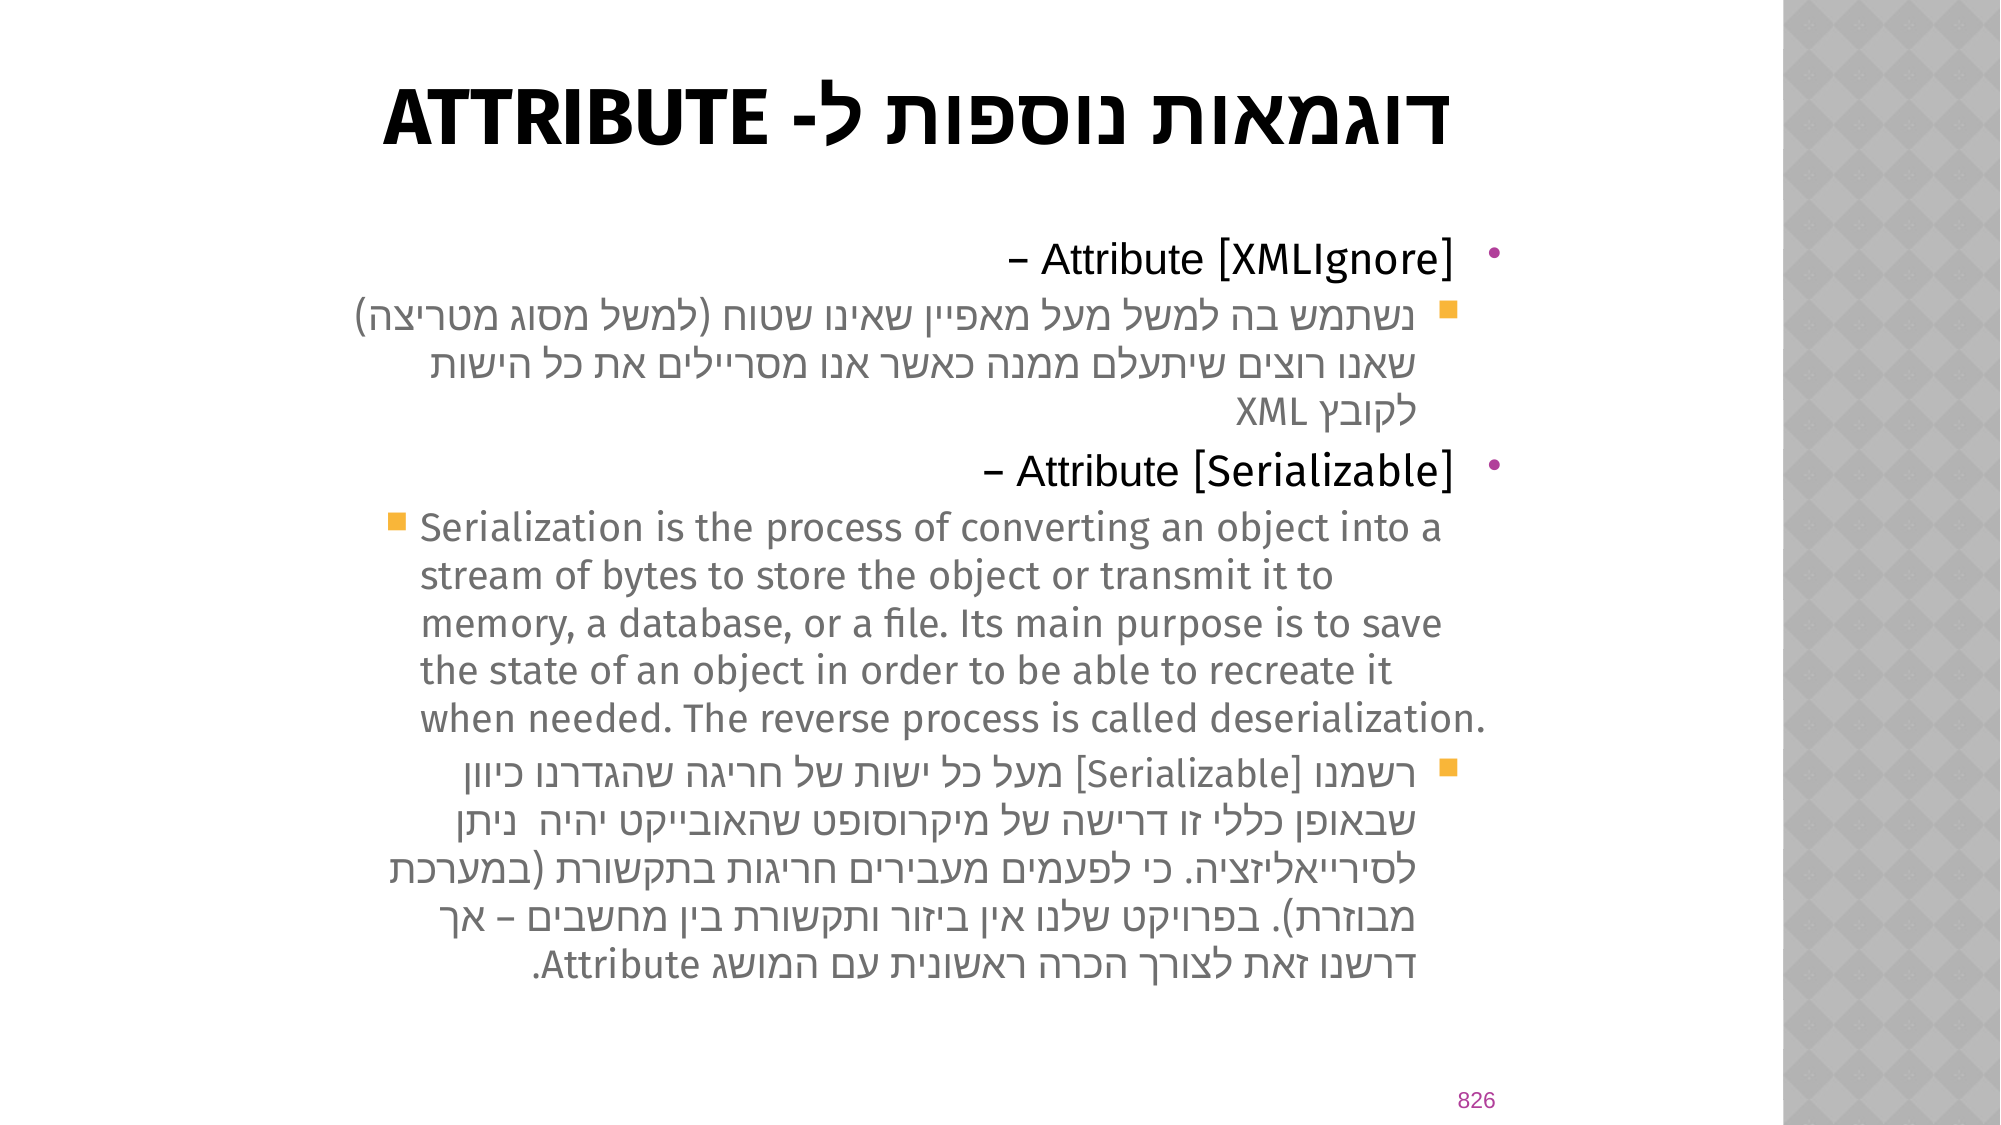

# דוגמאות נוספות ל- Attribute
[XMLIgnore] Attribute –
נשתמש בה למשל מעל מאפיין שאינו שטוח (למשל מסוג מטריצה) שאנו רוצים שיתעלם ממנה כאשר אנו מסריילים את כל הישות לקובץ XML
[Serializable] Attribute –
Serialization is the process of converting an object into a stream of bytes to store the object or transmit it to memory, a database, or a file. Its main purpose is to save the state of an object in order to be able to recreate it when needed. The reverse process is called deserialization.
רשמנו [Serializable] מעל כל ישות של חריגה שהגדרנו כיוון שבאופן כללי זו דרישה של מיקרוסופט שהאובייקט יהיה  ניתן לסירייאליזציה. כי לפעמים מעבירים חריגות בתקשורת (במערכת מבוזרת). בפרויקט שלנו אין ביזור ותקשורת בין מחשבים – אך דרשנו זאת לצורך הכרה ראשונית עם המושג Attribute.

826